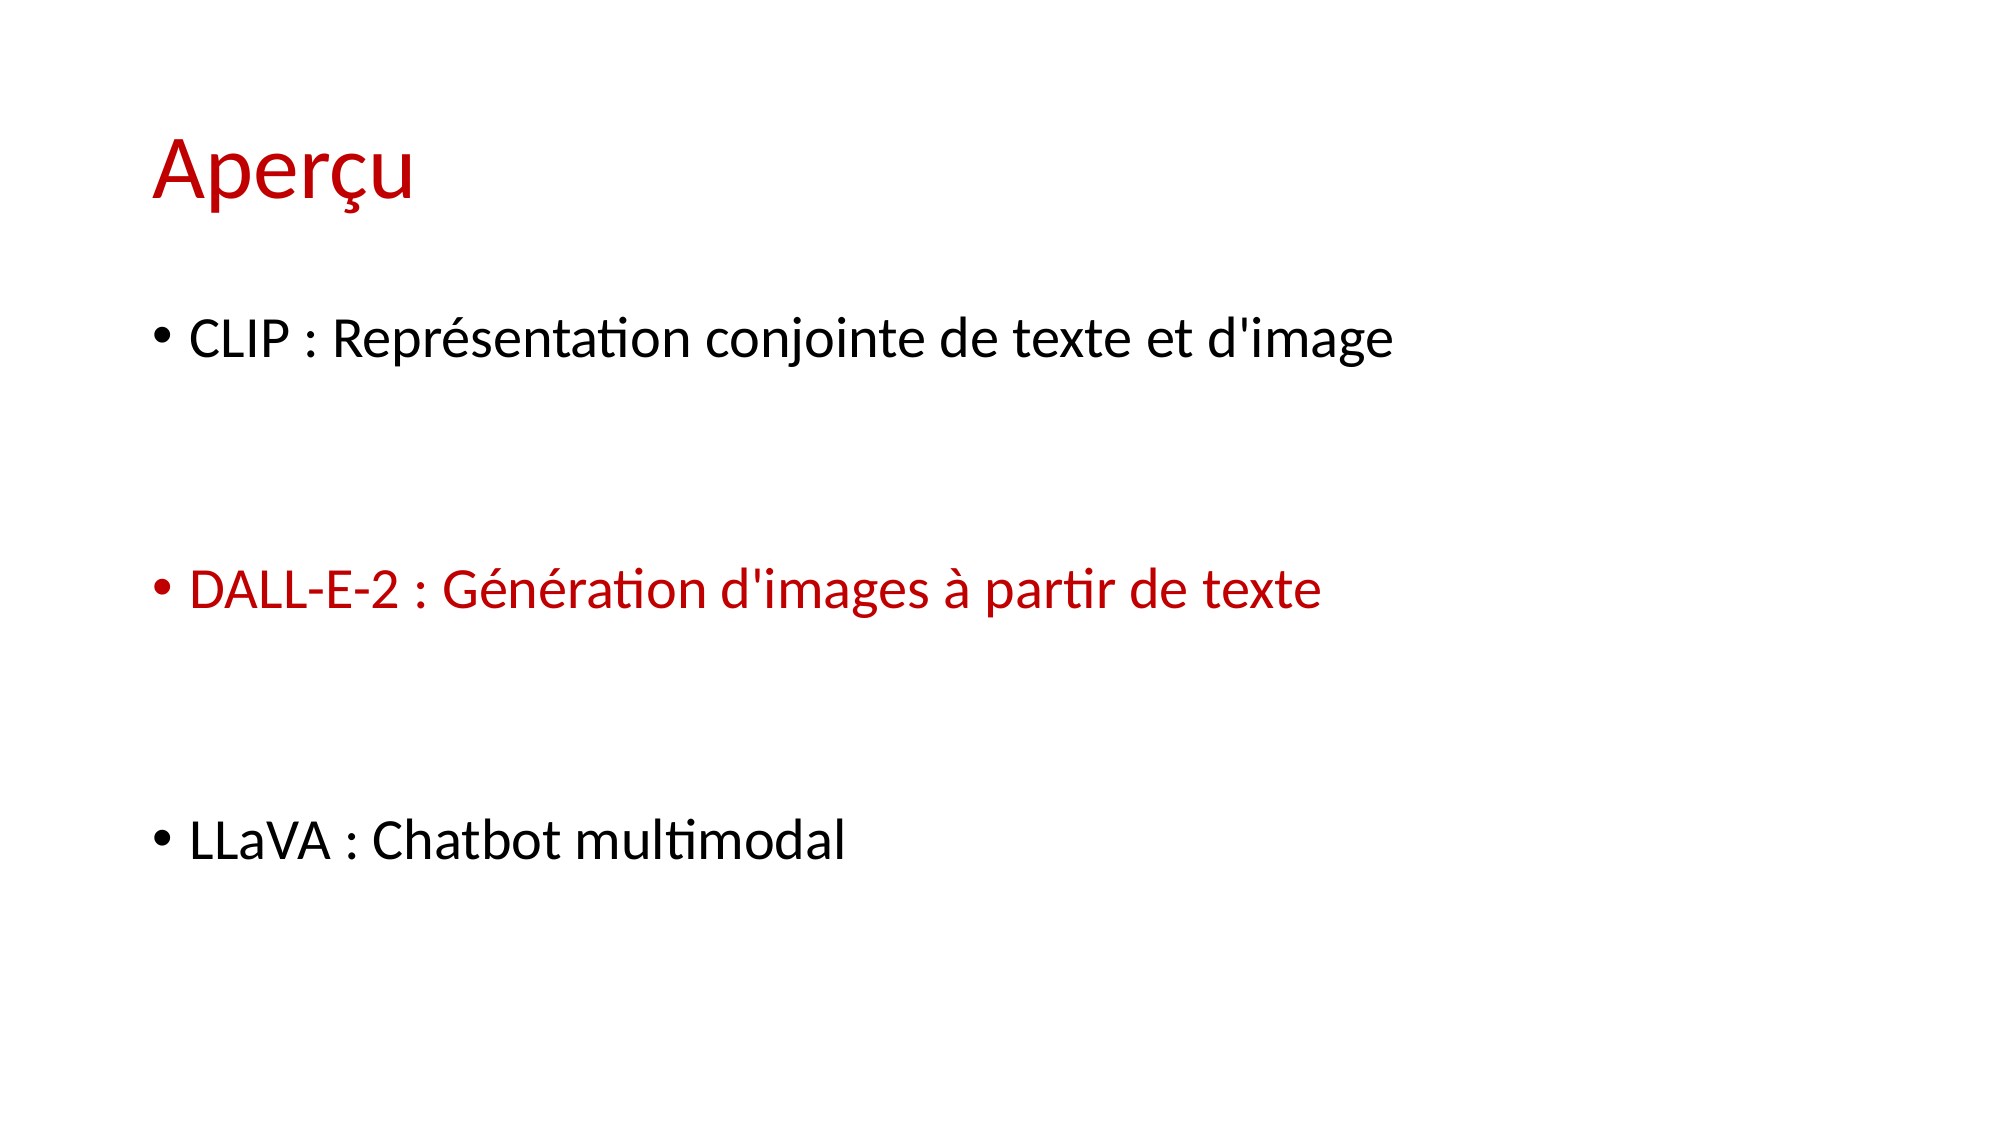

# Aperçu
CLIP : Représentation conjointe de texte et d'image

DALL-E-2 : Génération d'images à partir de texte

LLaVA : Chatbot multimodal